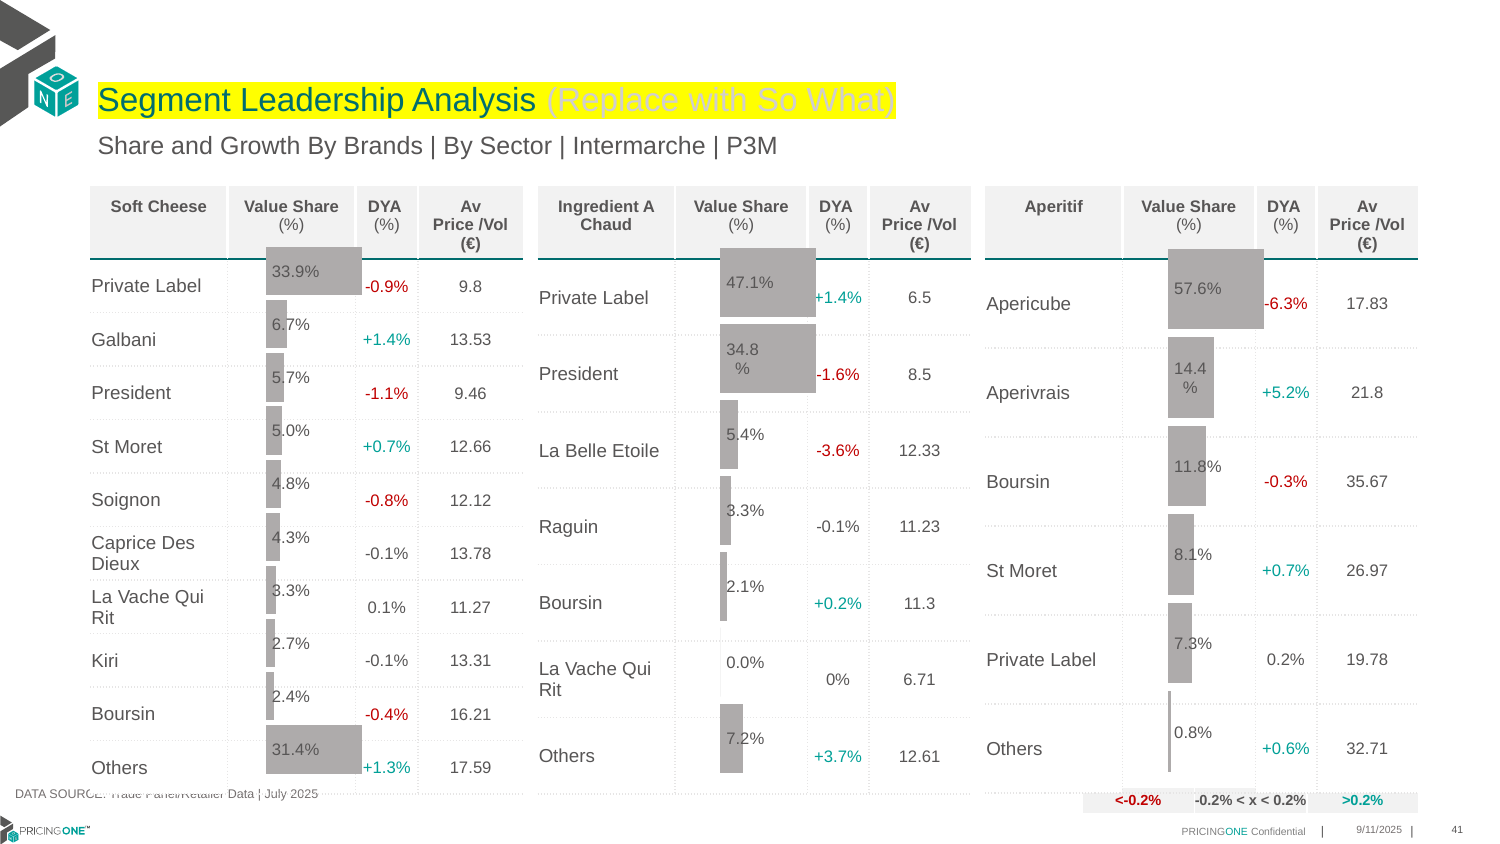

# Segment Leadership Analysis (Replace with So What)
Share and Growth By Brands | By Sector | Intermarche | P3M
| Ingredient A Chaud | Value Share (%) | DYA (%) | Av Price /Vol (€) |
| --- | --- | --- | --- |
| Private Label |  | +1.4% | 6.5 |
| President |  | -1.6% | 8.5 |
| La Belle Etoile |  | -3.6% | 12.33 |
| Raguin |  | -0.1% | 11.23 |
| Boursin |  | +0.2% | 11.3 |
| La Vache Qui Rit |  | 0% | 6.71 |
| Others |  | +3.7% | 12.61 |
| Soft Cheese | Value Share (%) | DYA (%) | Av Price /Vol (€) |
| --- | --- | --- | --- |
| Private Label |  | -0.9% | 9.8 |
| Galbani |  | +1.4% | 13.53 |
| President |  | -1.1% | 9.46 |
| St Moret |  | +0.7% | 12.66 |
| Soignon |  | -0.8% | 12.12 |
| Caprice Des Dieux |  | -0.1% | 13.78 |
| La Vache Qui Rit |  | 0.1% | 11.27 |
| Kiri |  | -0.1% | 13.31 |
| Boursin |  | -0.4% | 16.21 |
| Others |  | +1.3% | 17.59 |
| Aperitif | Value Share (%) | DYA (%) | Av Price /Vol (€) |
| --- | --- | --- | --- |
| Apericube |  | -6.3% | 17.83 |
| Aperivrais |  | +5.2% | 21.8 |
| Boursin |  | -0.3% | 35.67 |
| St Moret |  | +0.7% | 26.97 |
| Private Label |  | 0.2% | 19.78 |
| Others |  | +0.6% | 32.71 |

### Chart

| Category | Soft Cheese | Intermarche |
|---|---|
|  | 0.3386530627117138 |

### Chart

| Category | Ingredient A Chaud | Intermarche |
|---|---|
|  | 0.47148417670046305 |

### Chart

| Category | Aperitif | Intermarche |
|---|---|
|  | 0.5761758411035977 |
DATA SOURCE: Trade Panel/Retailer Data | July 2025
| <-0.2% | -0.2% < x < 0.2% | >0.2% |
| --- | --- | --- |

9/11/2025
41